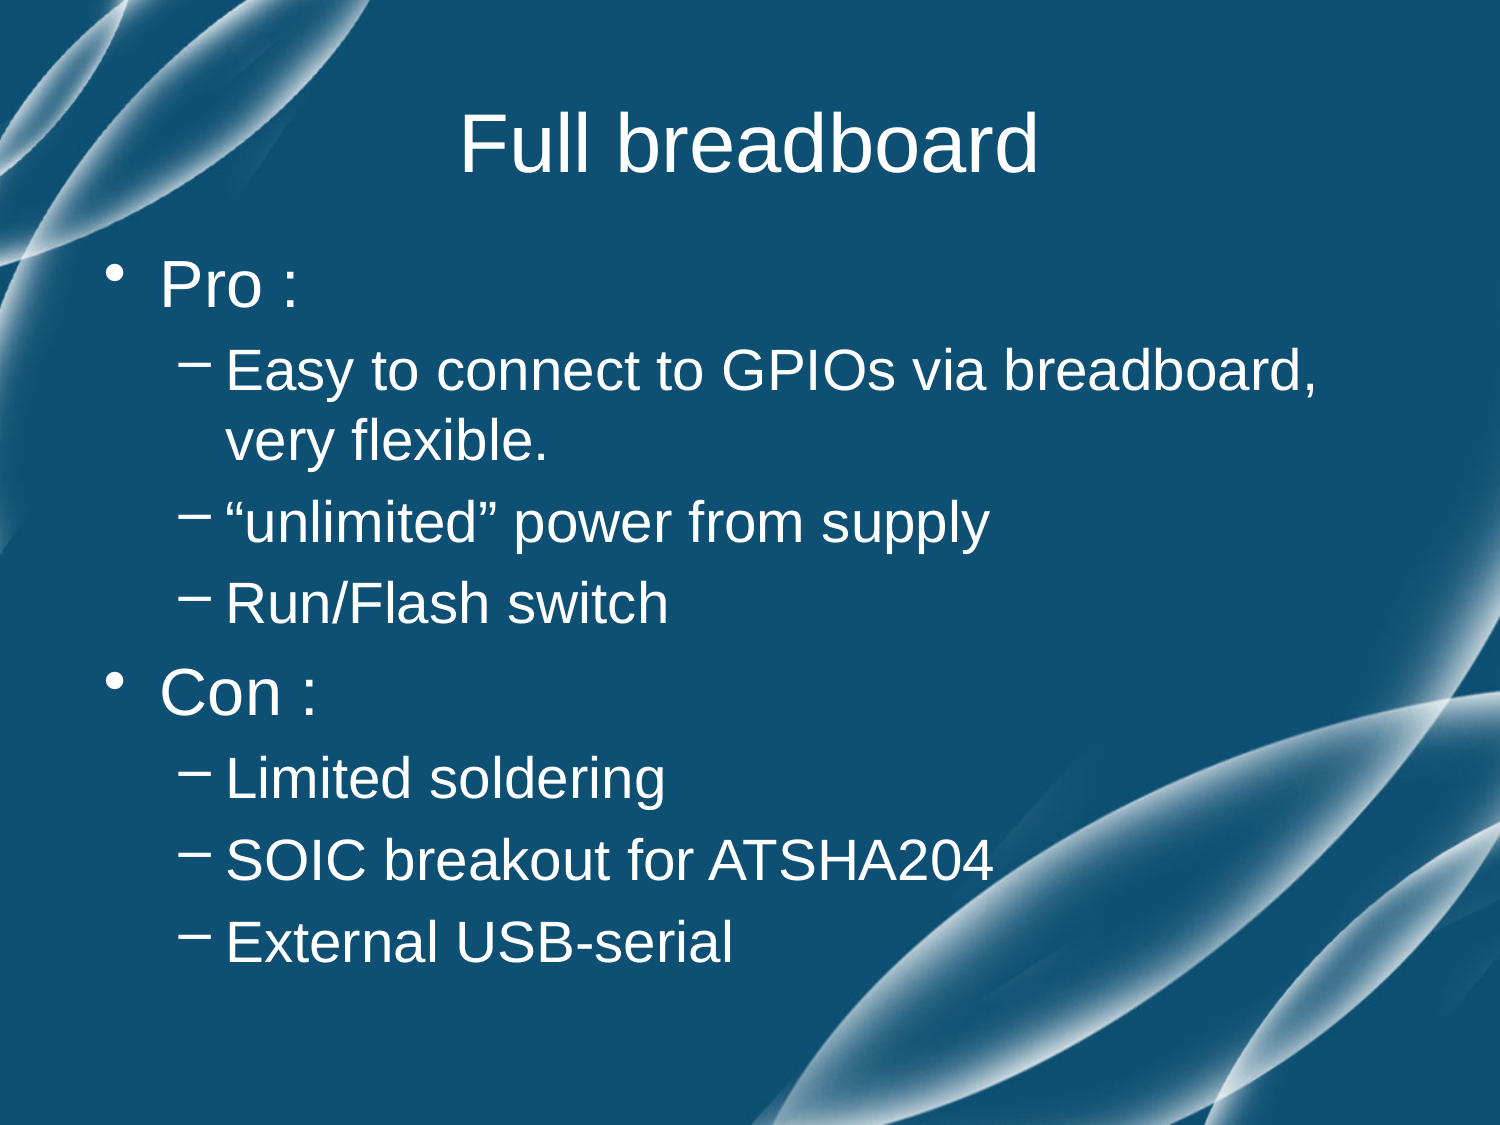

# Full breadboard
Pro :
Easy to connect to GPIOs via breadboard, very flexible.
“unlimited” power from supply
Run/Flash switch
Con :
Limited soldering
SOIC breakout for ATSHA204
External USB-serial